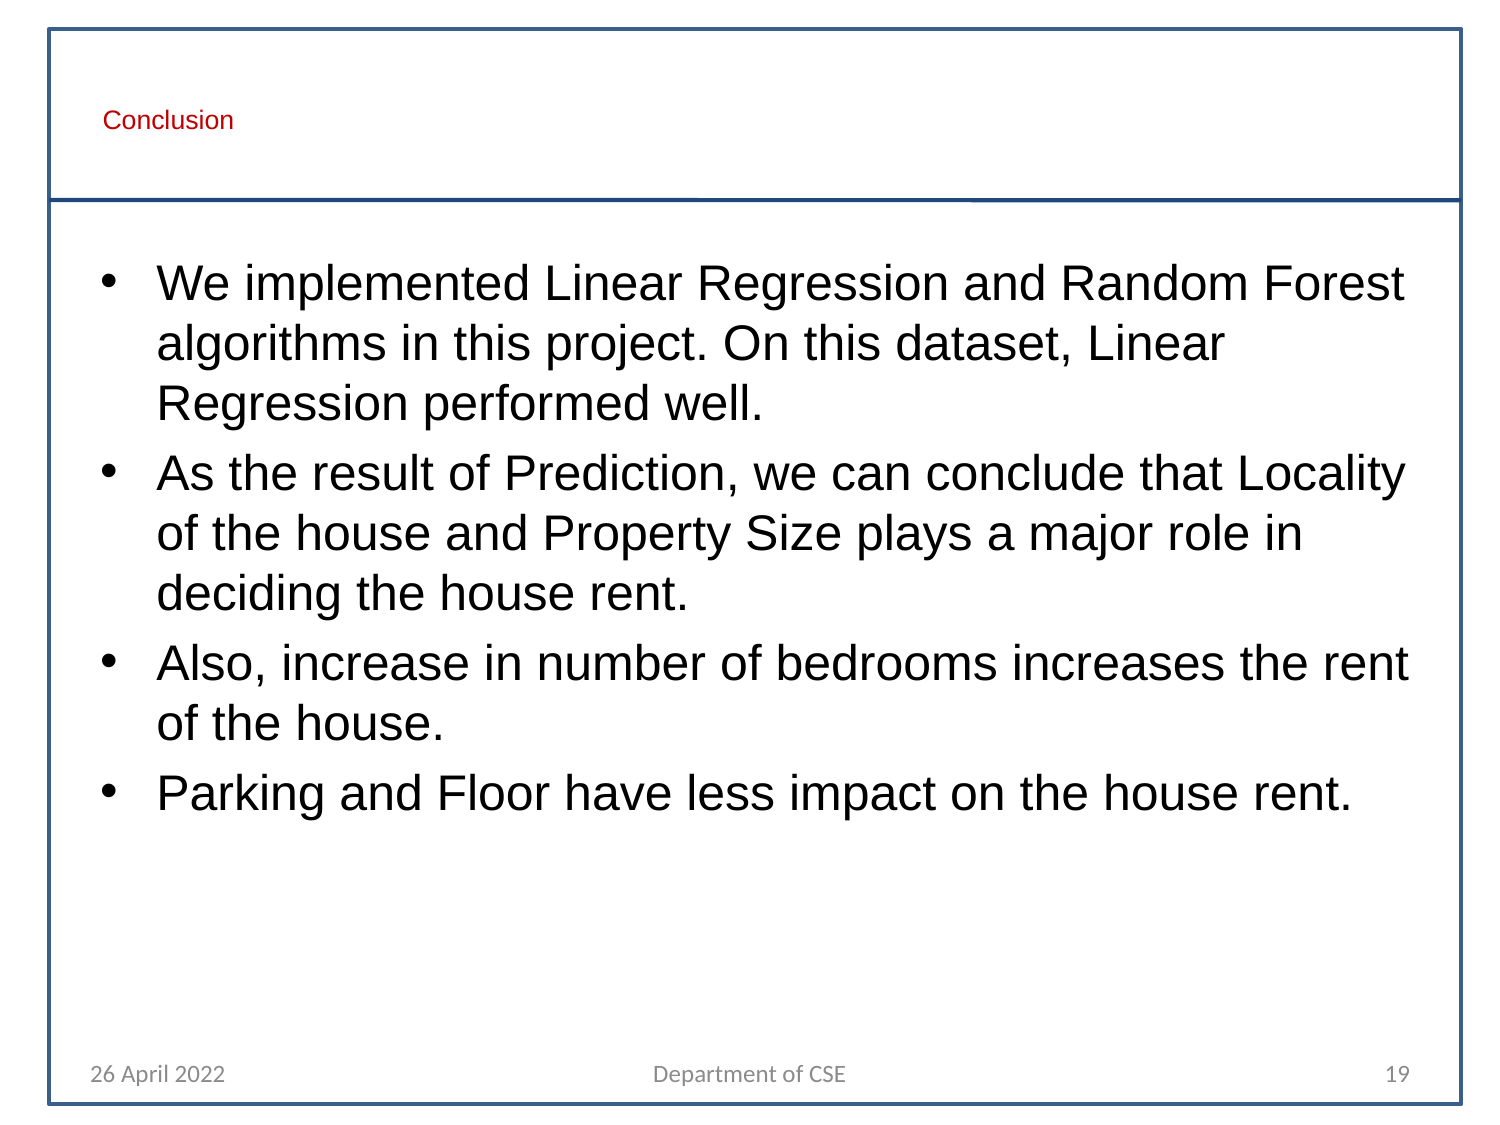

# Conclusion
We implemented Linear Regression and Random Forest algorithms in this project. On this dataset, Linear Regression performed well.
As the result of Prediction, we can conclude that Locality of the house and Property Size plays a major role in deciding the house rent.
Also, increase in number of bedrooms increases the rent of the house.
Parking and Floor have less impact on the house rent.
26 April 2022
Department of CSE
19